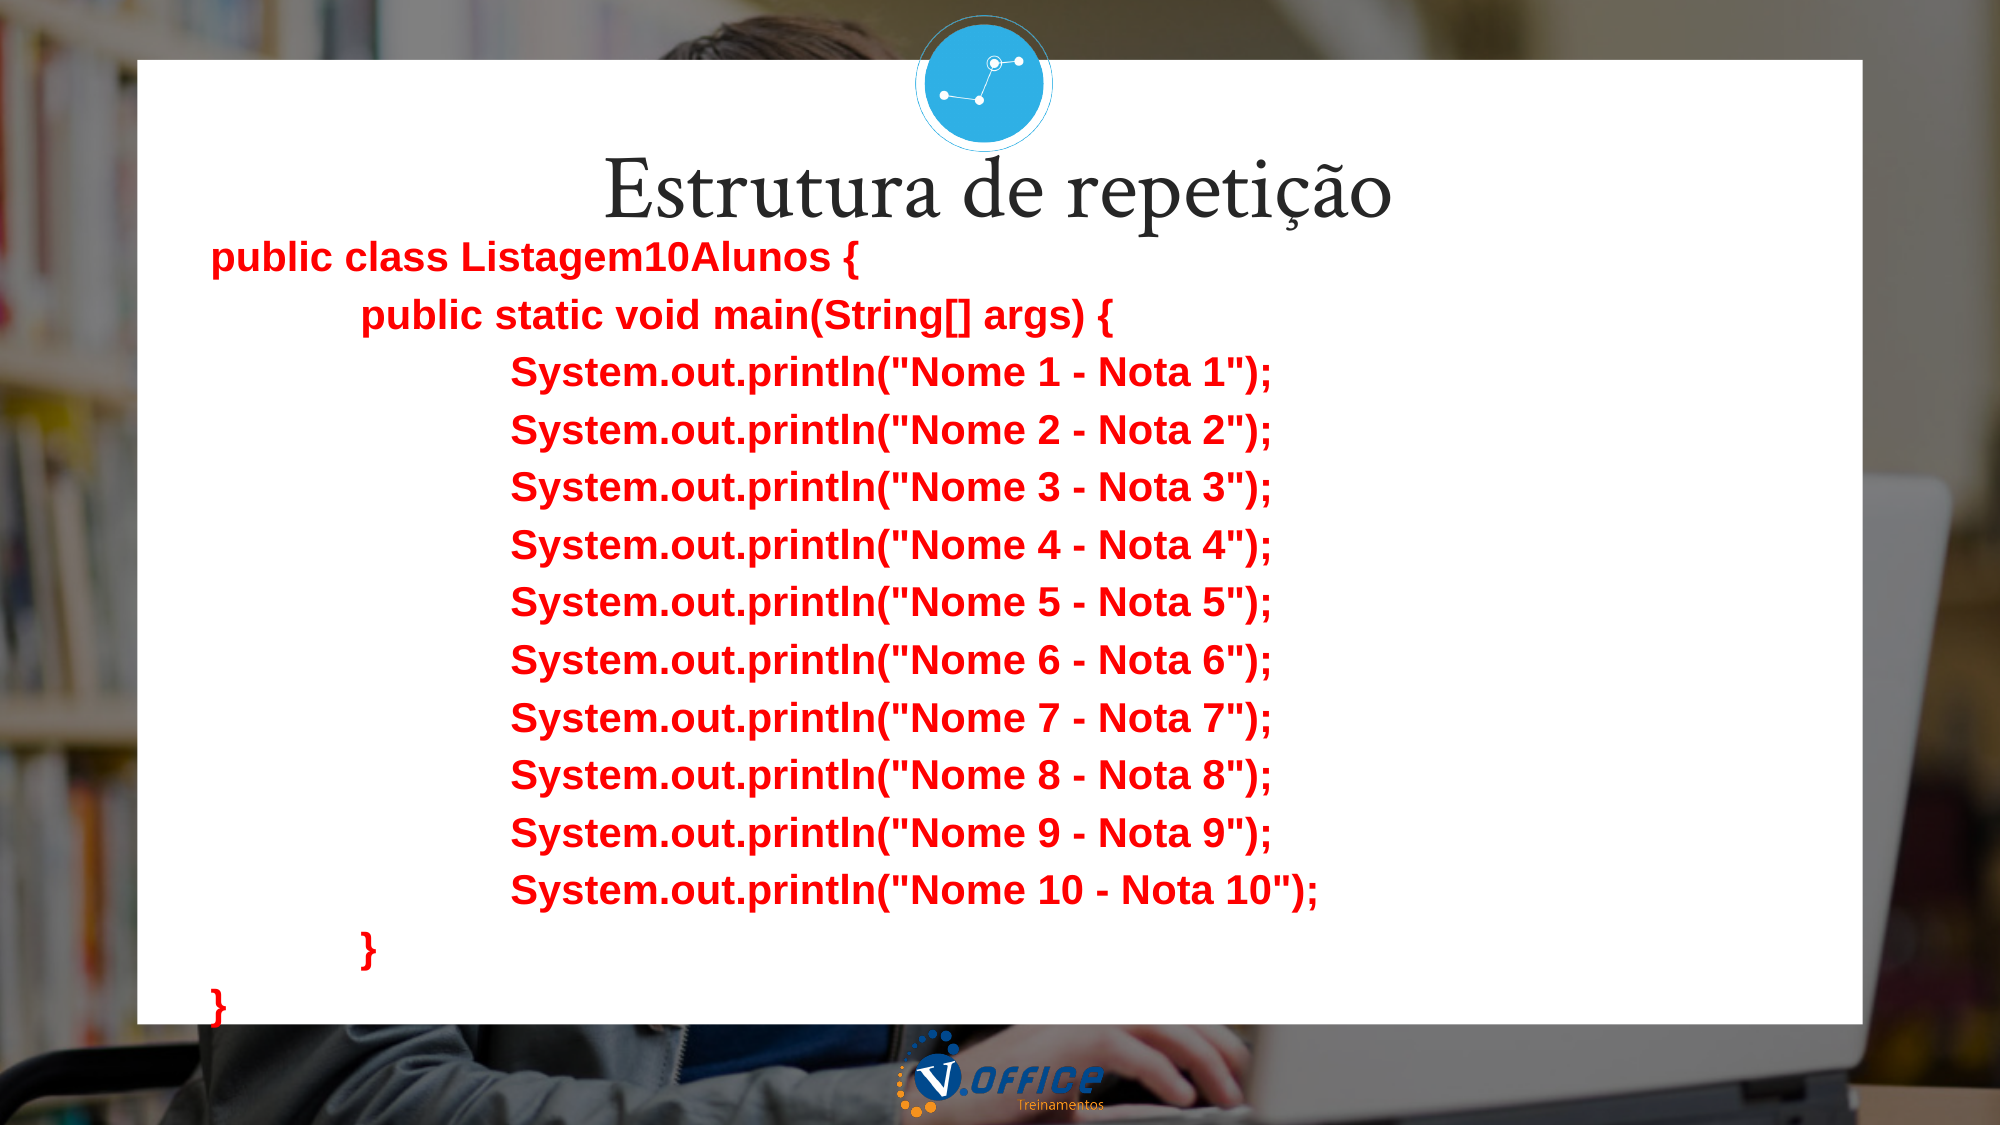

Estrutura de repetição
public class Listagem10Alunos {
	public static void main(String[] args) {
		System.out.println("Nome 1 - Nota 1");
		System.out.println("Nome 2 - Nota 2");
		System.out.println("Nome 3 - Nota 3");
		System.out.println("Nome 4 - Nota 4");
		System.out.println("Nome 5 - Nota 5");
		System.out.println("Nome 6 - Nota 6");
		System.out.println("Nome 7 - Nota 7");
		System.out.println("Nome 8 - Nota 8");
		System.out.println("Nome 9 - Nota 9");
		System.out.println("Nome 10 - Nota 10");
	}
}